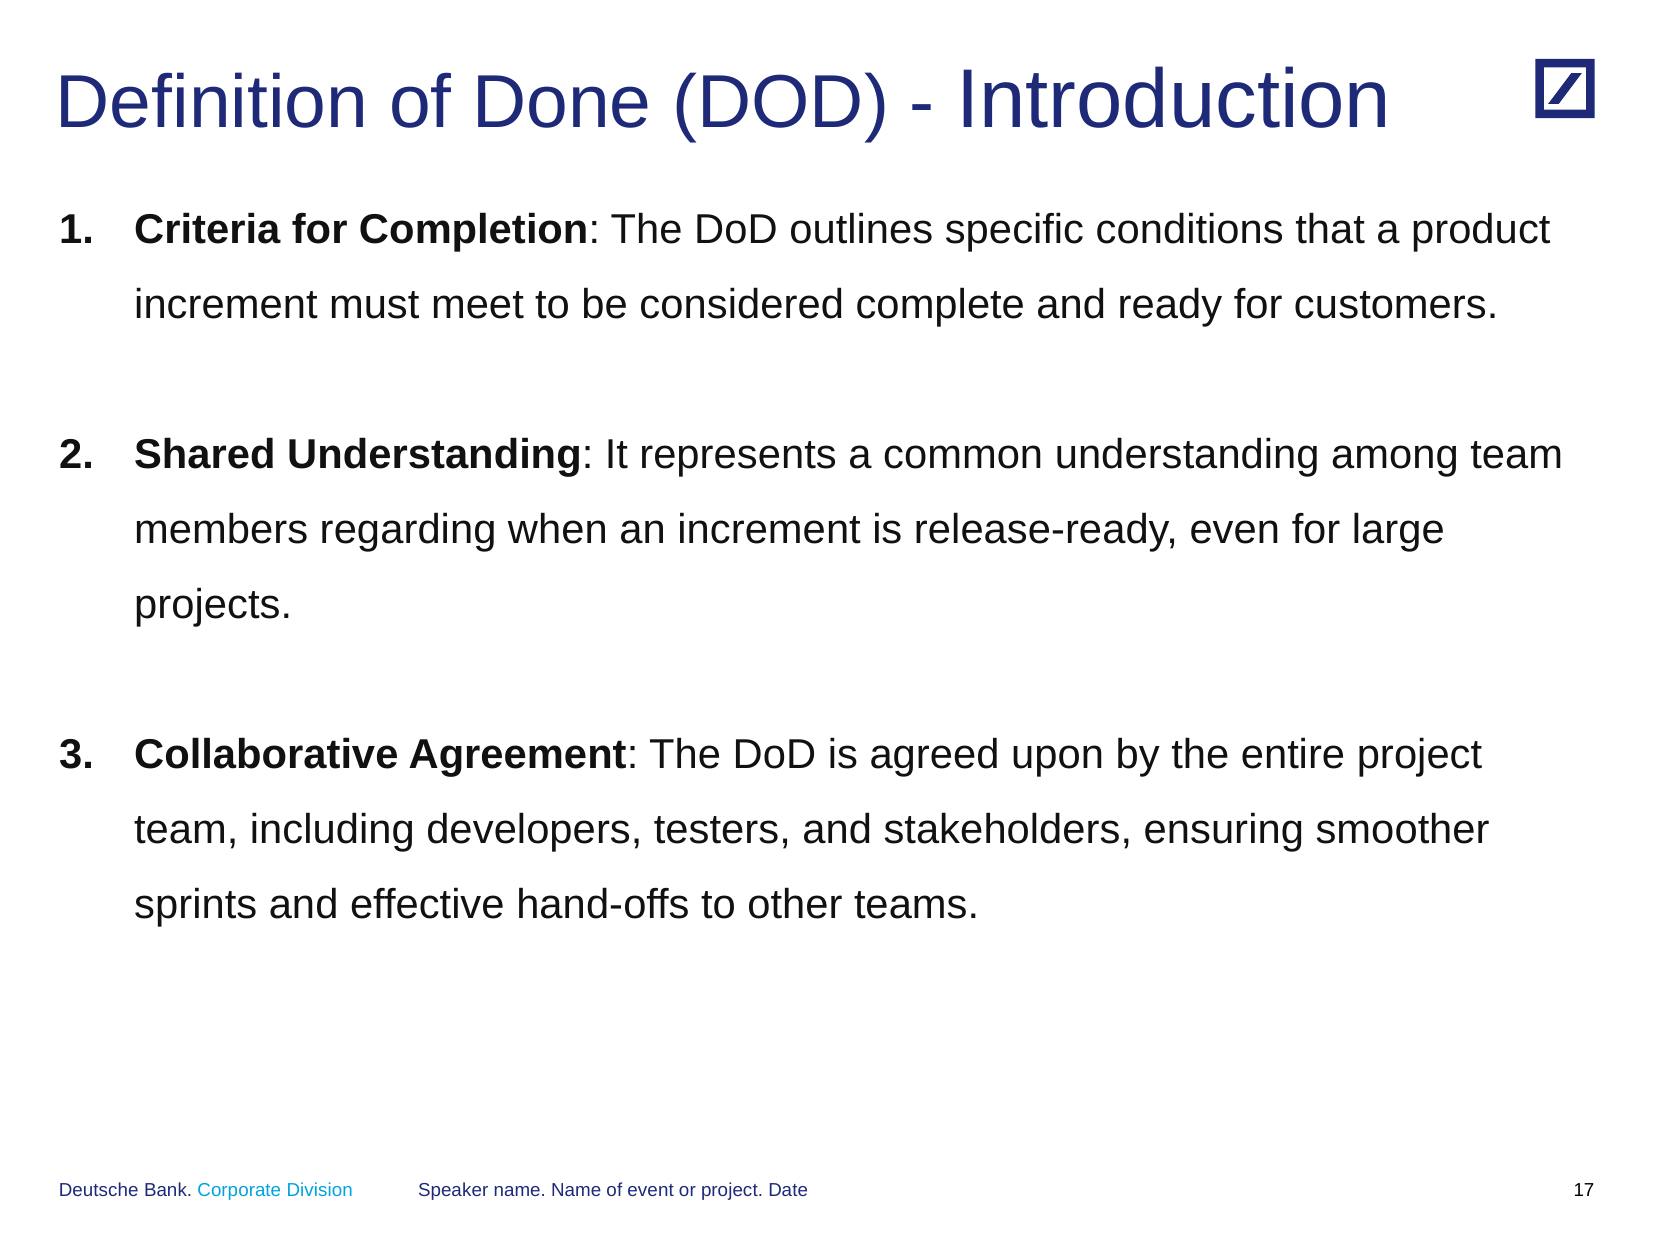

# Definition of Done (DOD) - Introduction
Criteria for Completion: The DoD outlines specific conditions that a product increment must meet to be considered complete and ready for customers.

Shared Understanding: It represents a common understanding among team members regarding when an increment is release-ready, even for large projects.

Collaborative Agreement: The DoD is agreed upon by the entire project team, including developers, testers, and stakeholders, ensuring smoother sprints and effective hand-offs to other teams.

Speaker name. Name of event or project. Date
17